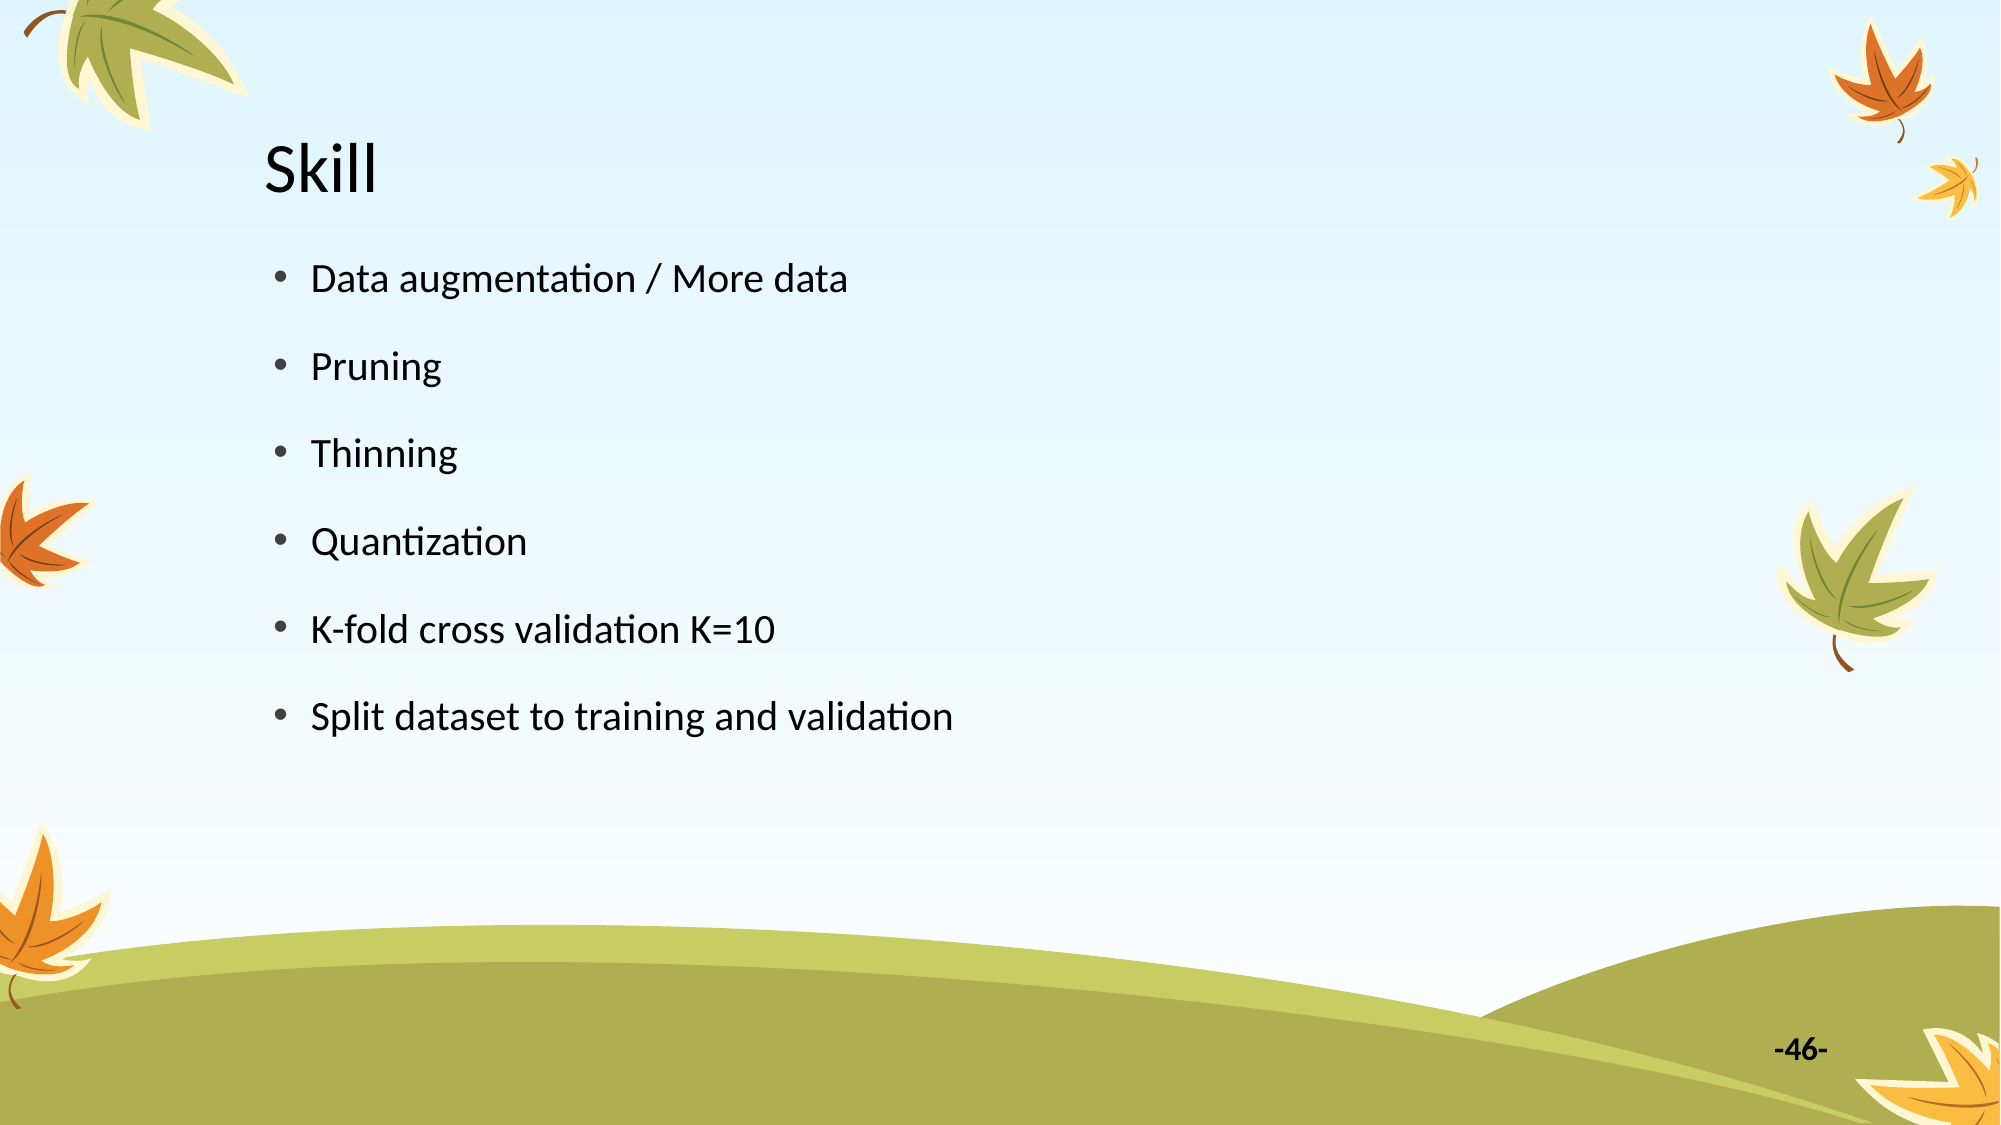

# Skill
Data augmentation / More data
Pruning
Thinning
Quantization
K-fold cross validation K=10
Split dataset to training and validation